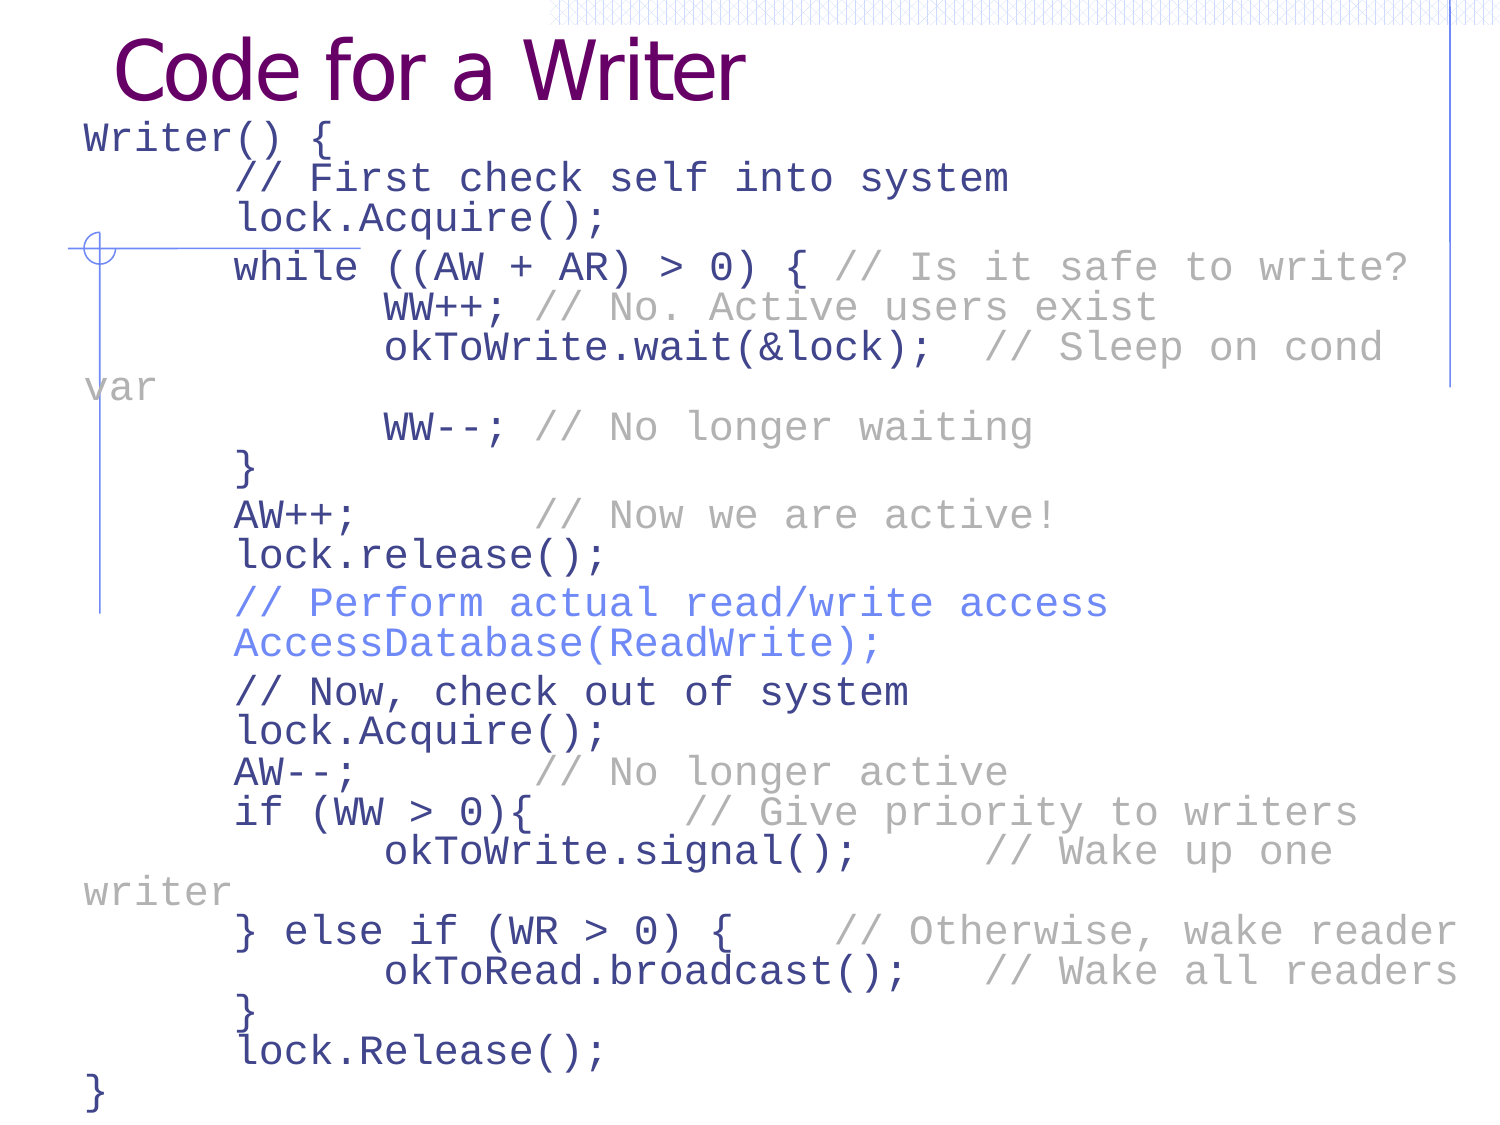

# Code for a Writer
	Writer() {
	// First check self into system
	lock.Acquire();
		while ((AW + AR) > 0) {	// Is it safe to write?
		WW++;	// No. Active users exist
		okToWrite.wait(&lock);	// Sleep on cond var
		WW--;	// No longer waiting
	}
		AW++;		// Now we are active!
	lock.release();
		// Perform actual read/write access
	AccessDatabase(ReadWrite);
		// Now, check out of system
	lock.Acquire();
	AW--;		// No longer active
	if (WW > 0){	// Give priority to writers
		okToWrite.signal();	// Wake up one writer
	} else if (WR > 0) {	// Otherwise, wake reader
		okToRead.broadcast();	// Wake all readers
	}
	lock.Release();
}